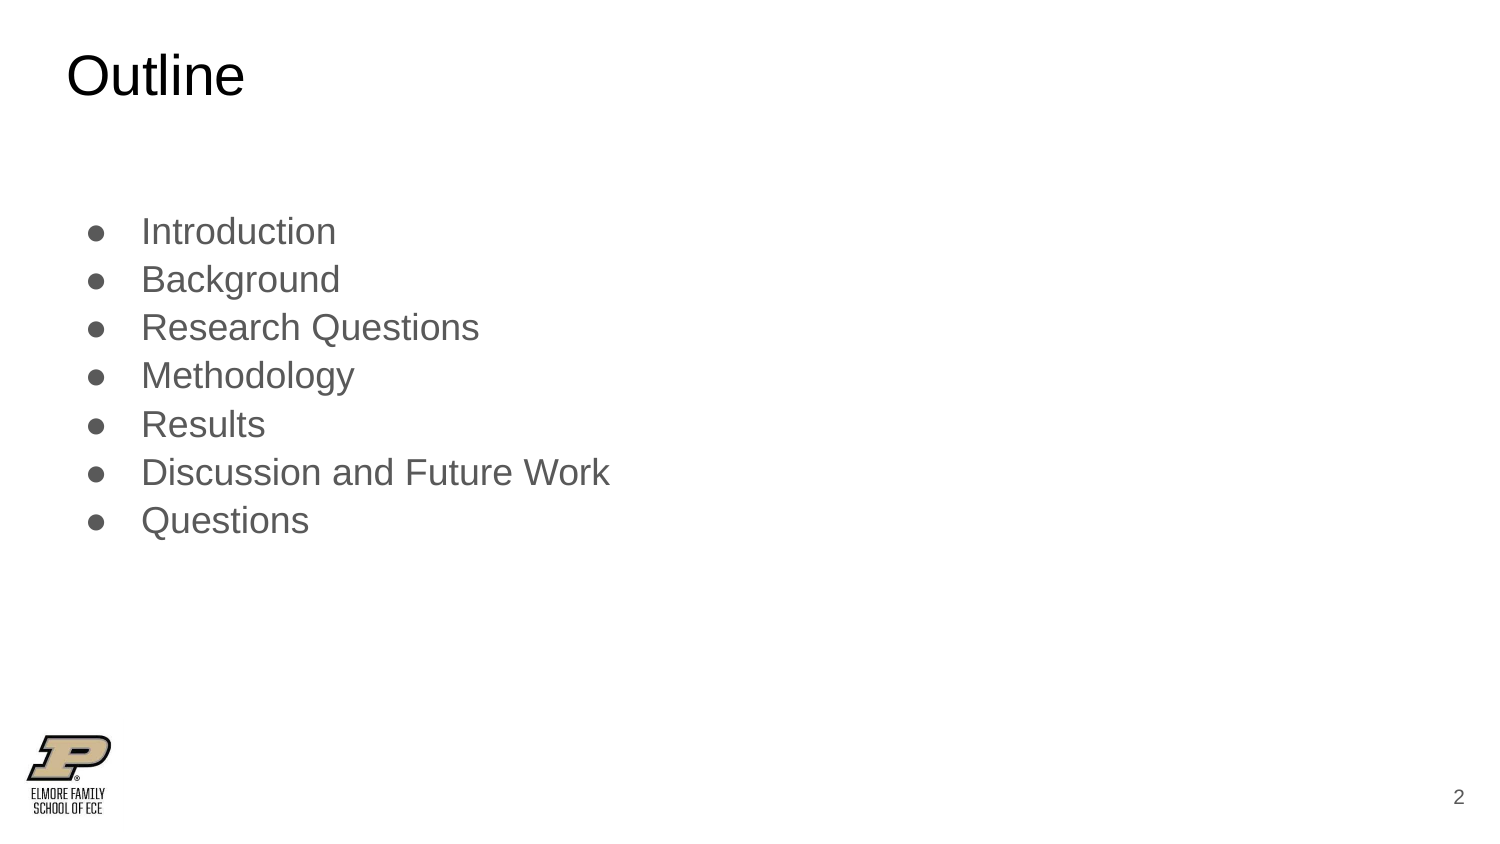

# Outline
Introduction
Background
Research Questions
Methodology
Results
Discussion and Future Work
Questions
2